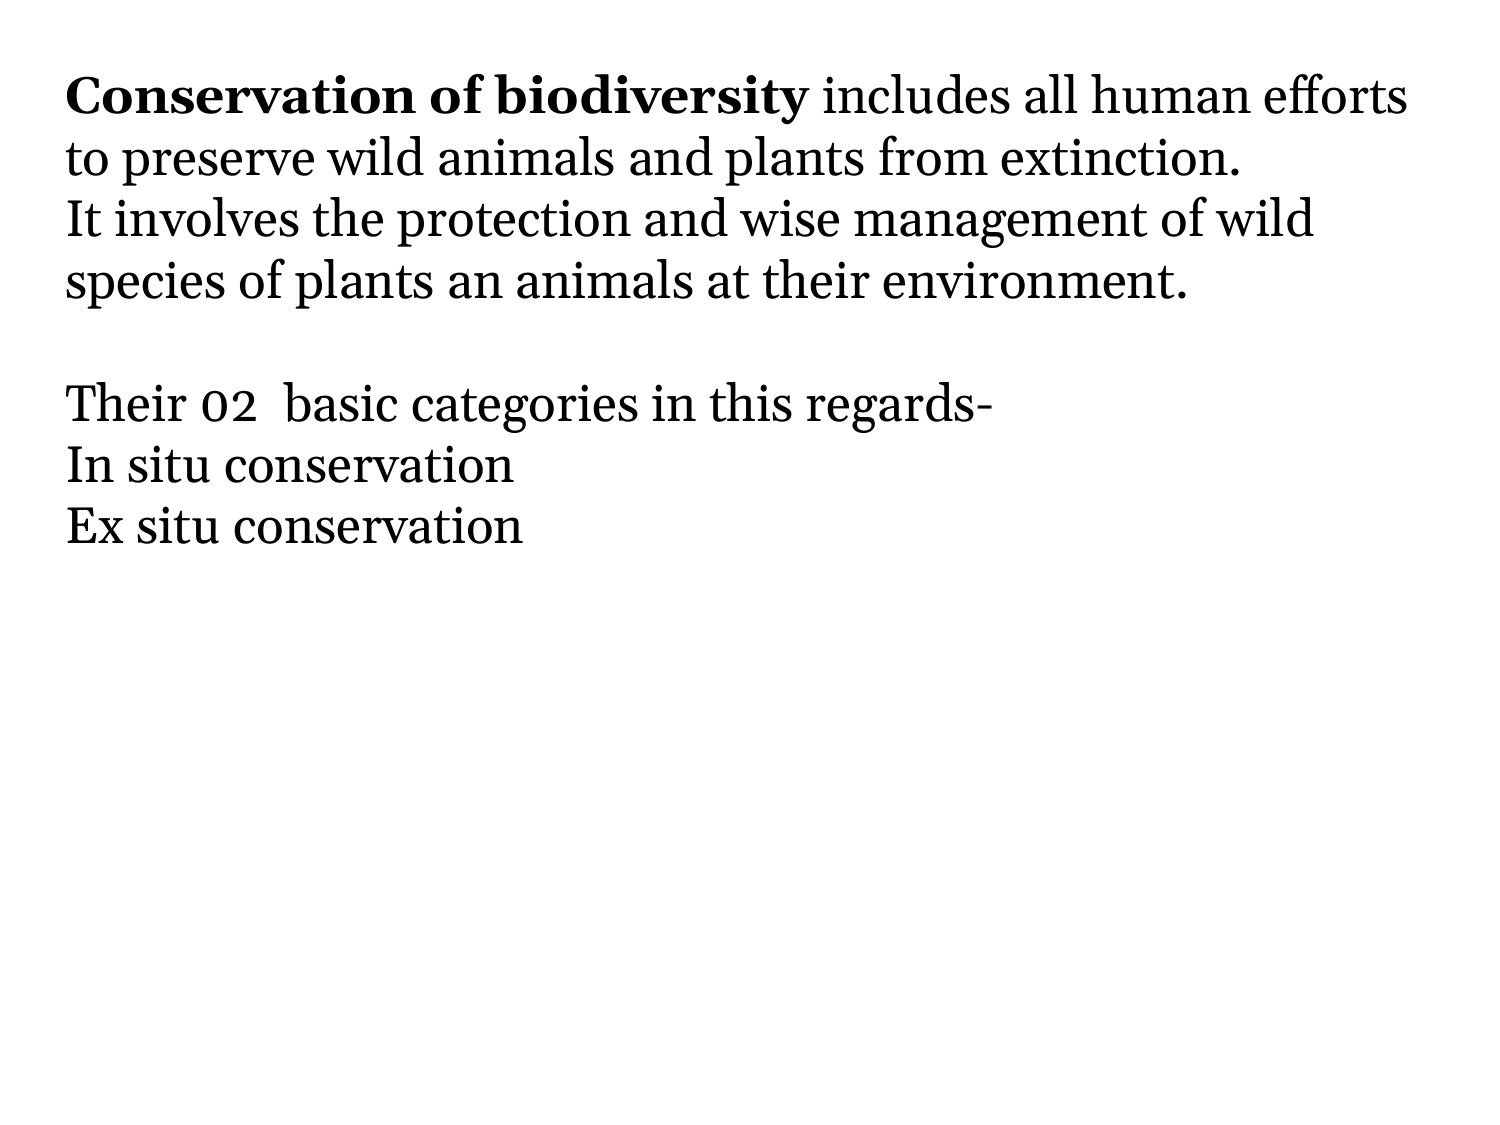

# Conservation of biodiversity includes all human efforts  to preserve wild animals and plants from extinction. It involves the protection and wise management of wild species of plants an animals at their environment. Their 02  basic categories in this regards- In situ conservation Ex situ conservation